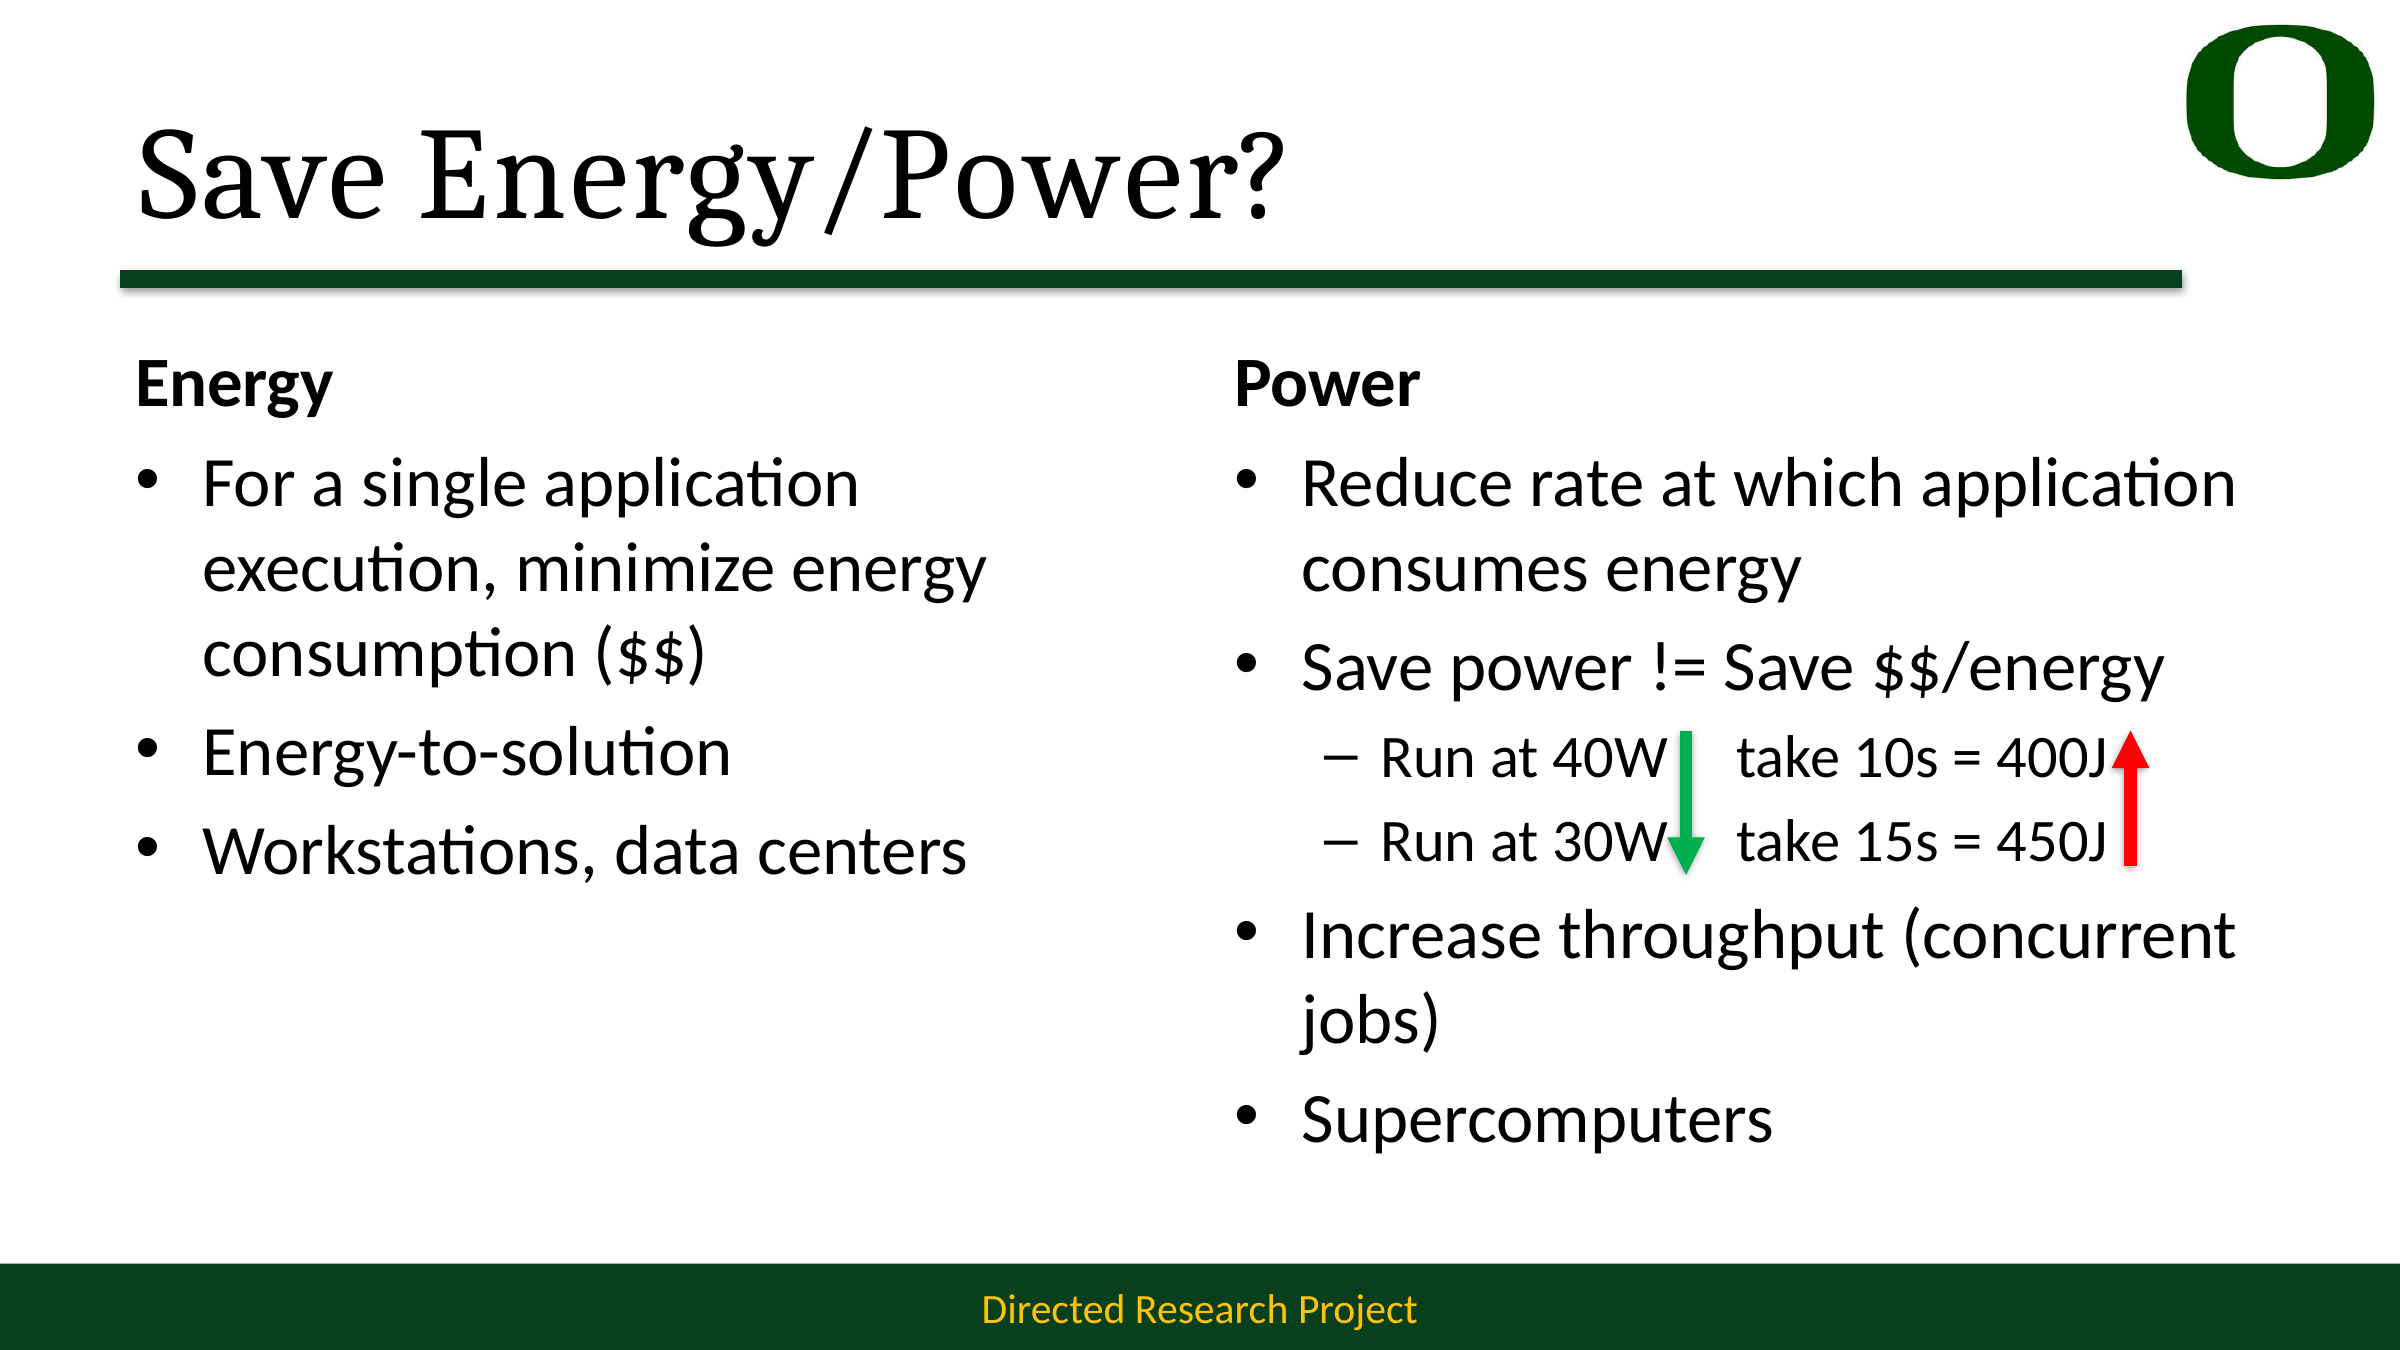

# Save Energy/Power?
Energy
Power
For a single application execution, minimize energy consumption ($$)
Energy-to-solution
Workstations, data centers
Reduce rate at which application consumes energy
Save power != Save $$/energy
Run at 40W     take 10s = 400J
Run at 30W     take 15s = 450J
Increase throughput (concurrent jobs)
Supercomputers
10